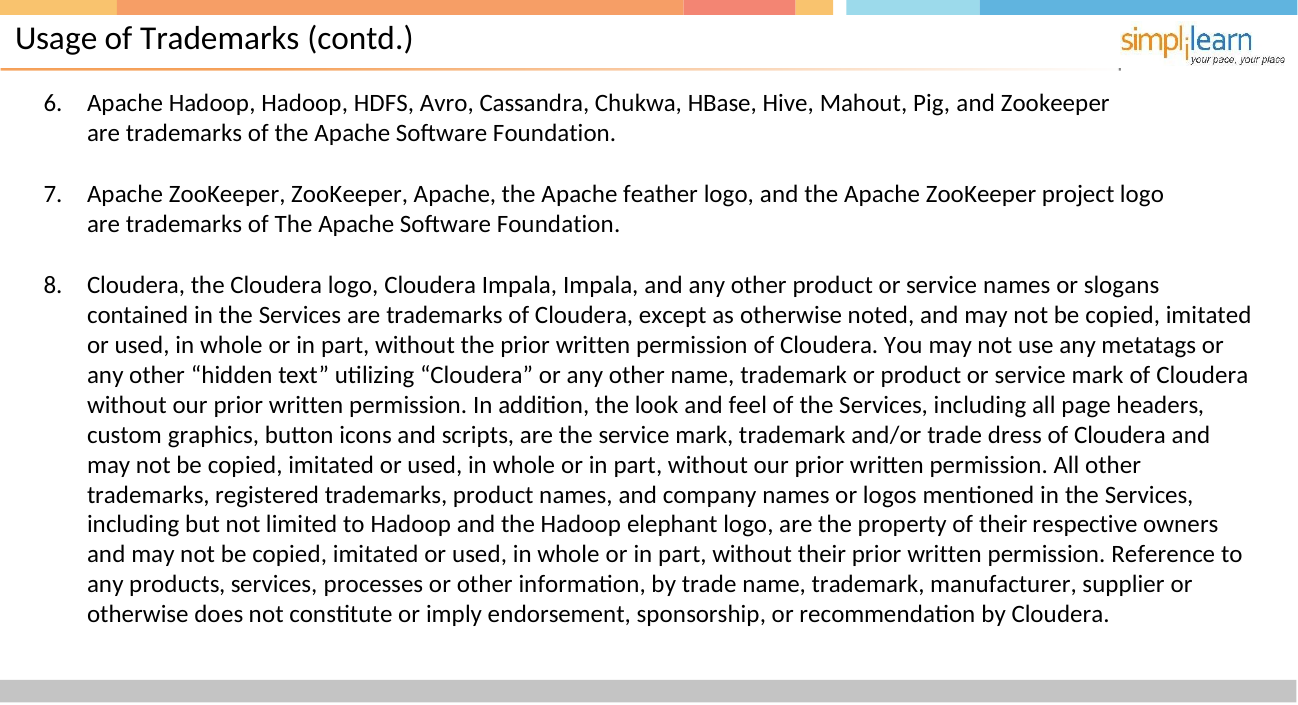

# Usage of Trademarks (contd.)

Apache Hadoop, Hadoop, HDFS, Avro, Cassandra, Chukwa, HBase, Hive, Mahout, Pig, and Zookeeper are trademarks of the Apache Software Foundation.

Apache ZooKeeper, ZooKeeper, Apache, the Apache feather logo, and the Apache ZooKeeper project logo are trademarks of The Apache Software Foundation.

Cloudera, the Cloudera logo, Cloudera Impala, Impala, and any other product or service names or slogans contained in the Services are trademarks of Cloudera, except as otherwise noted, and may not be copied, imitated or used, in whole or in part, without the prior written permission of Cloudera. You may not use any metatags or any other “hidden text” utilizing “Cloudera” or any other name, trademark or product or service mark of Cloudera without our prior written permission. In addition, the look and feel of the Services, including all page headers, custom graphics, button icons and scripts, are the service mark, trademark and/or trade dress of Cloudera and may not be copied, imitated or used, in whole or in part, without our prior written permission. All other trademarks, registered trademarks, product names, and company names or logos mentioned in the Services, including but not limited to Hadoop and the Hadoop elephant logo, are the property of their respective owners and may not be copied, imitated or used, in whole or in part, without their prior written permission. Reference to any products, services, processes or other information, by trade name, trademark, manufacturer, supplier or otherwise does not constitute or imply endorsement, sponsorship, or recommendation by Cloudera.